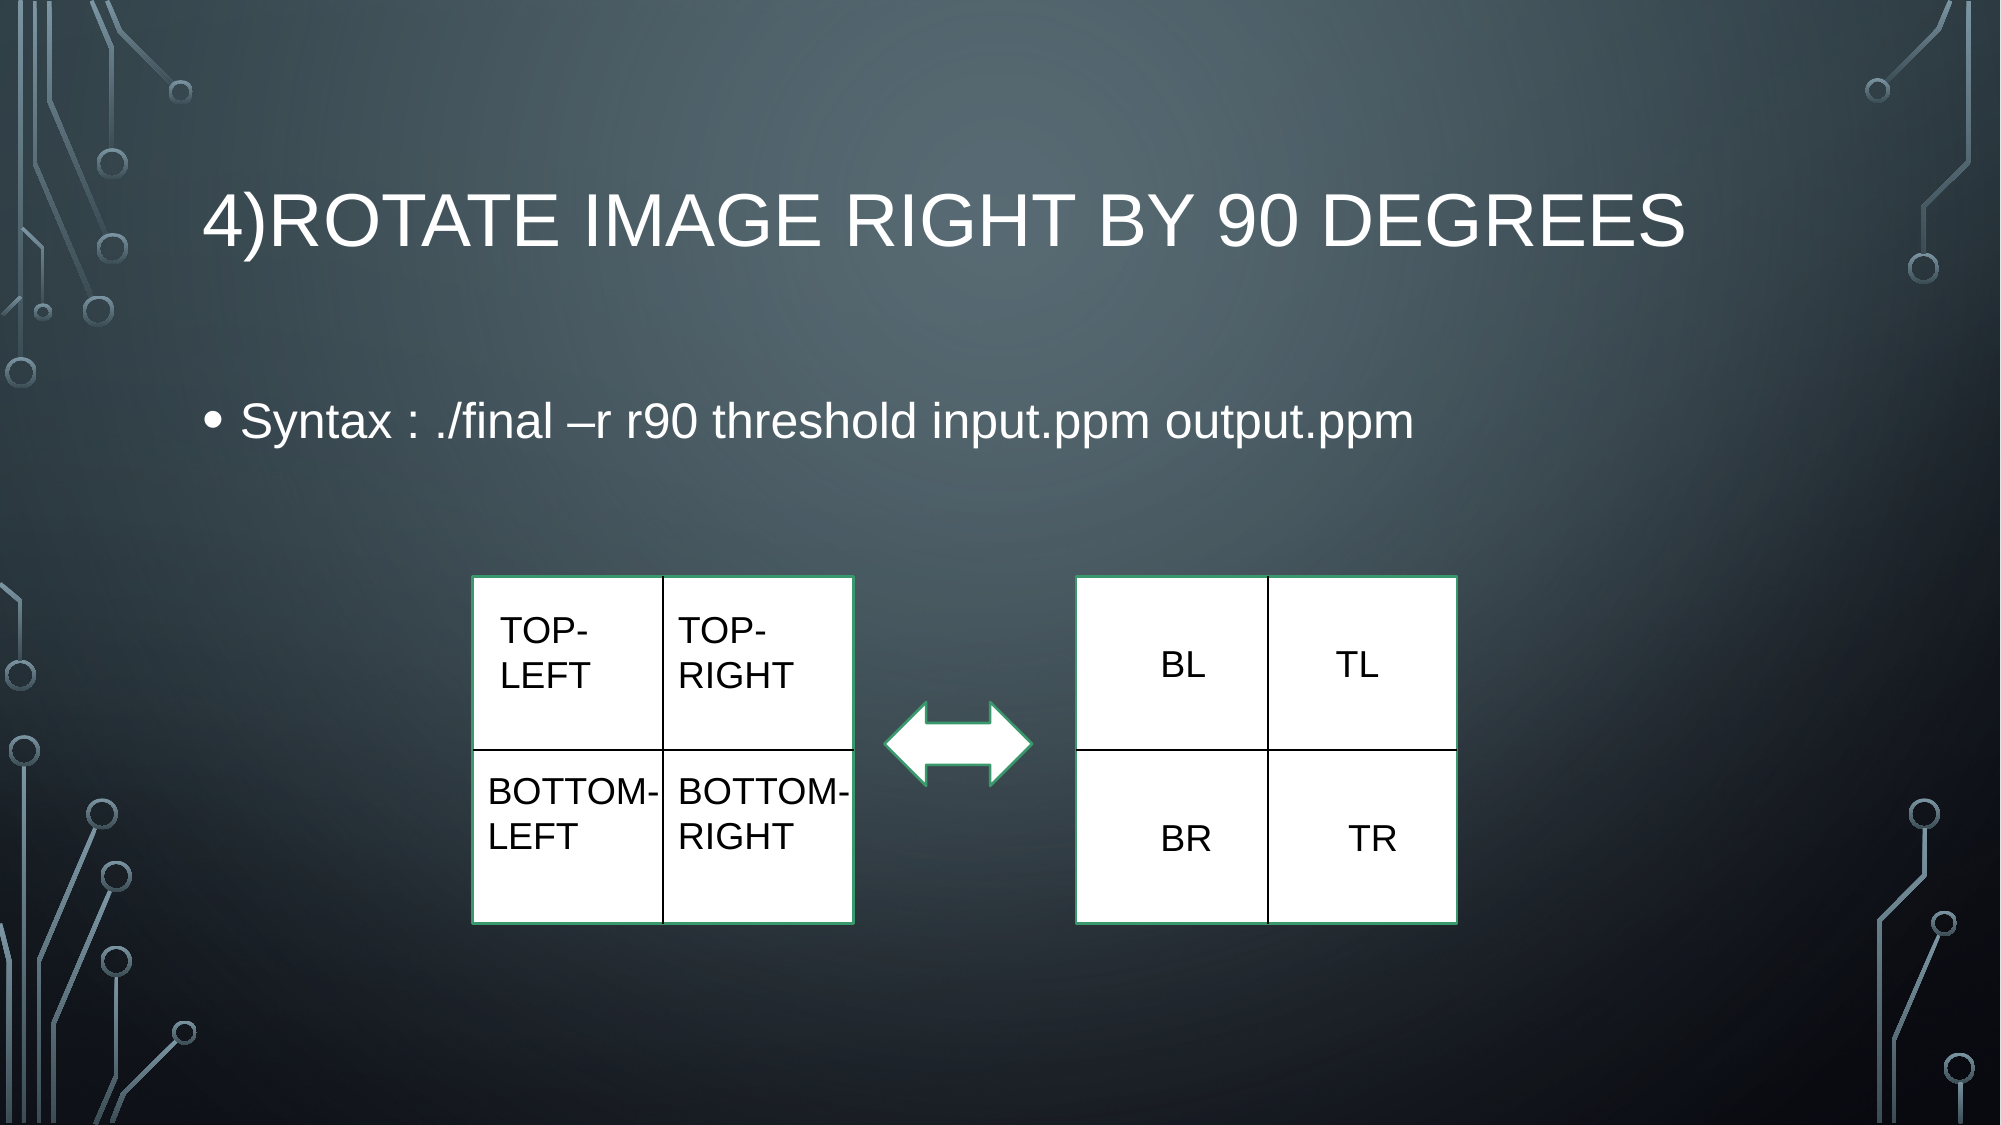

# 4)ROTATE image RIGHT BY 90 DEGREES
Syntax : ./final –r r90 threshold input.ppm output.ppm

TOP-LEFT
TOP-RIGHT
BL
TL

BOTTOM-LEFT
BOTTOM-RIGHT
BR
TR